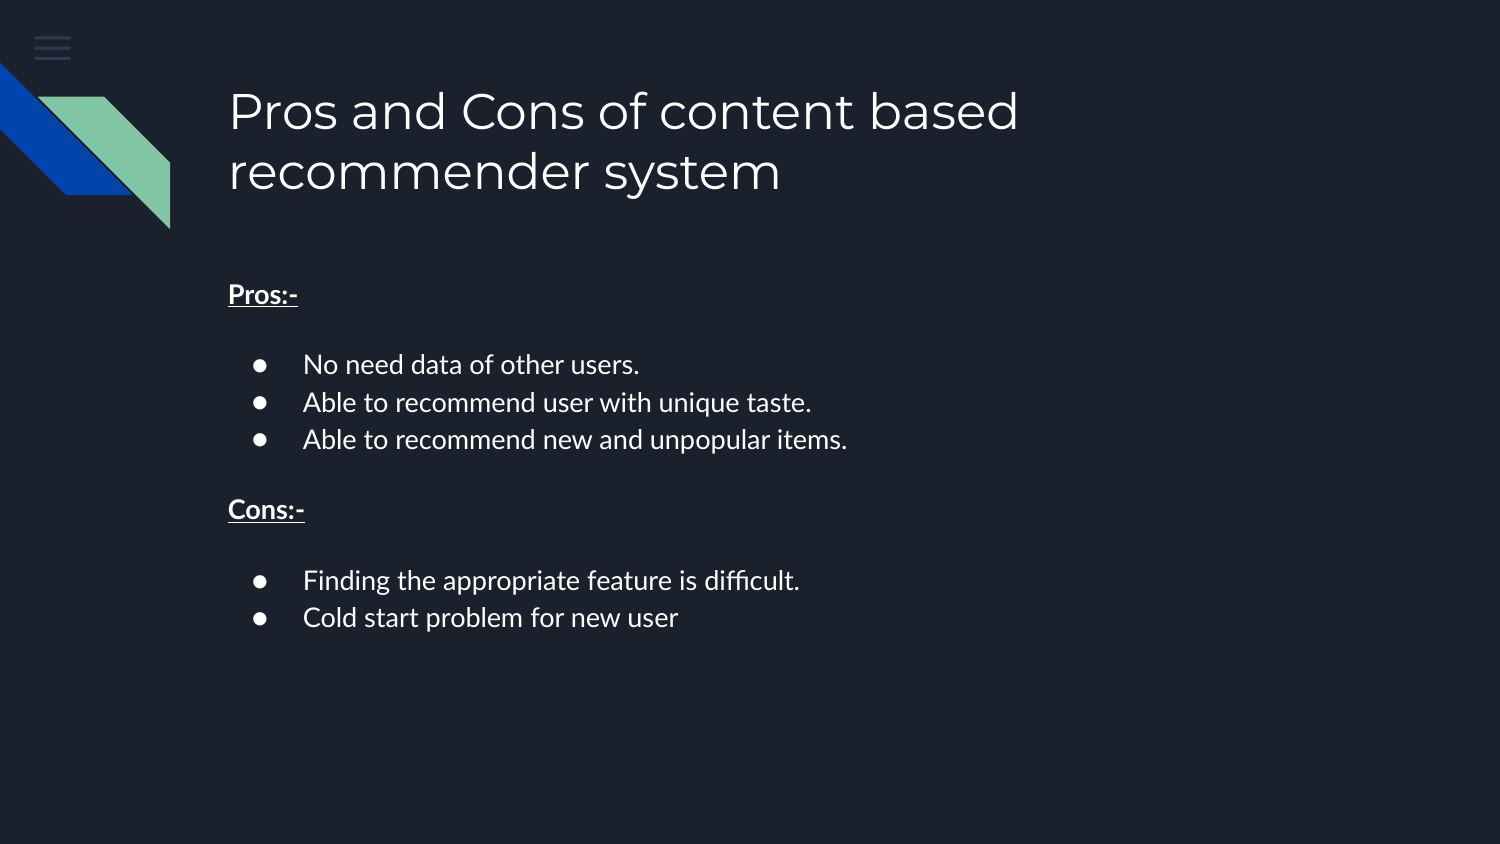

# Pros and Cons of content based recommender system
Pros:-
No need data of other users.
Able to recommend user with unique taste.
Able to recommend new and unpopular items.
Cons:-
Finding the appropriate feature is difficult.
Cold start problem for new user